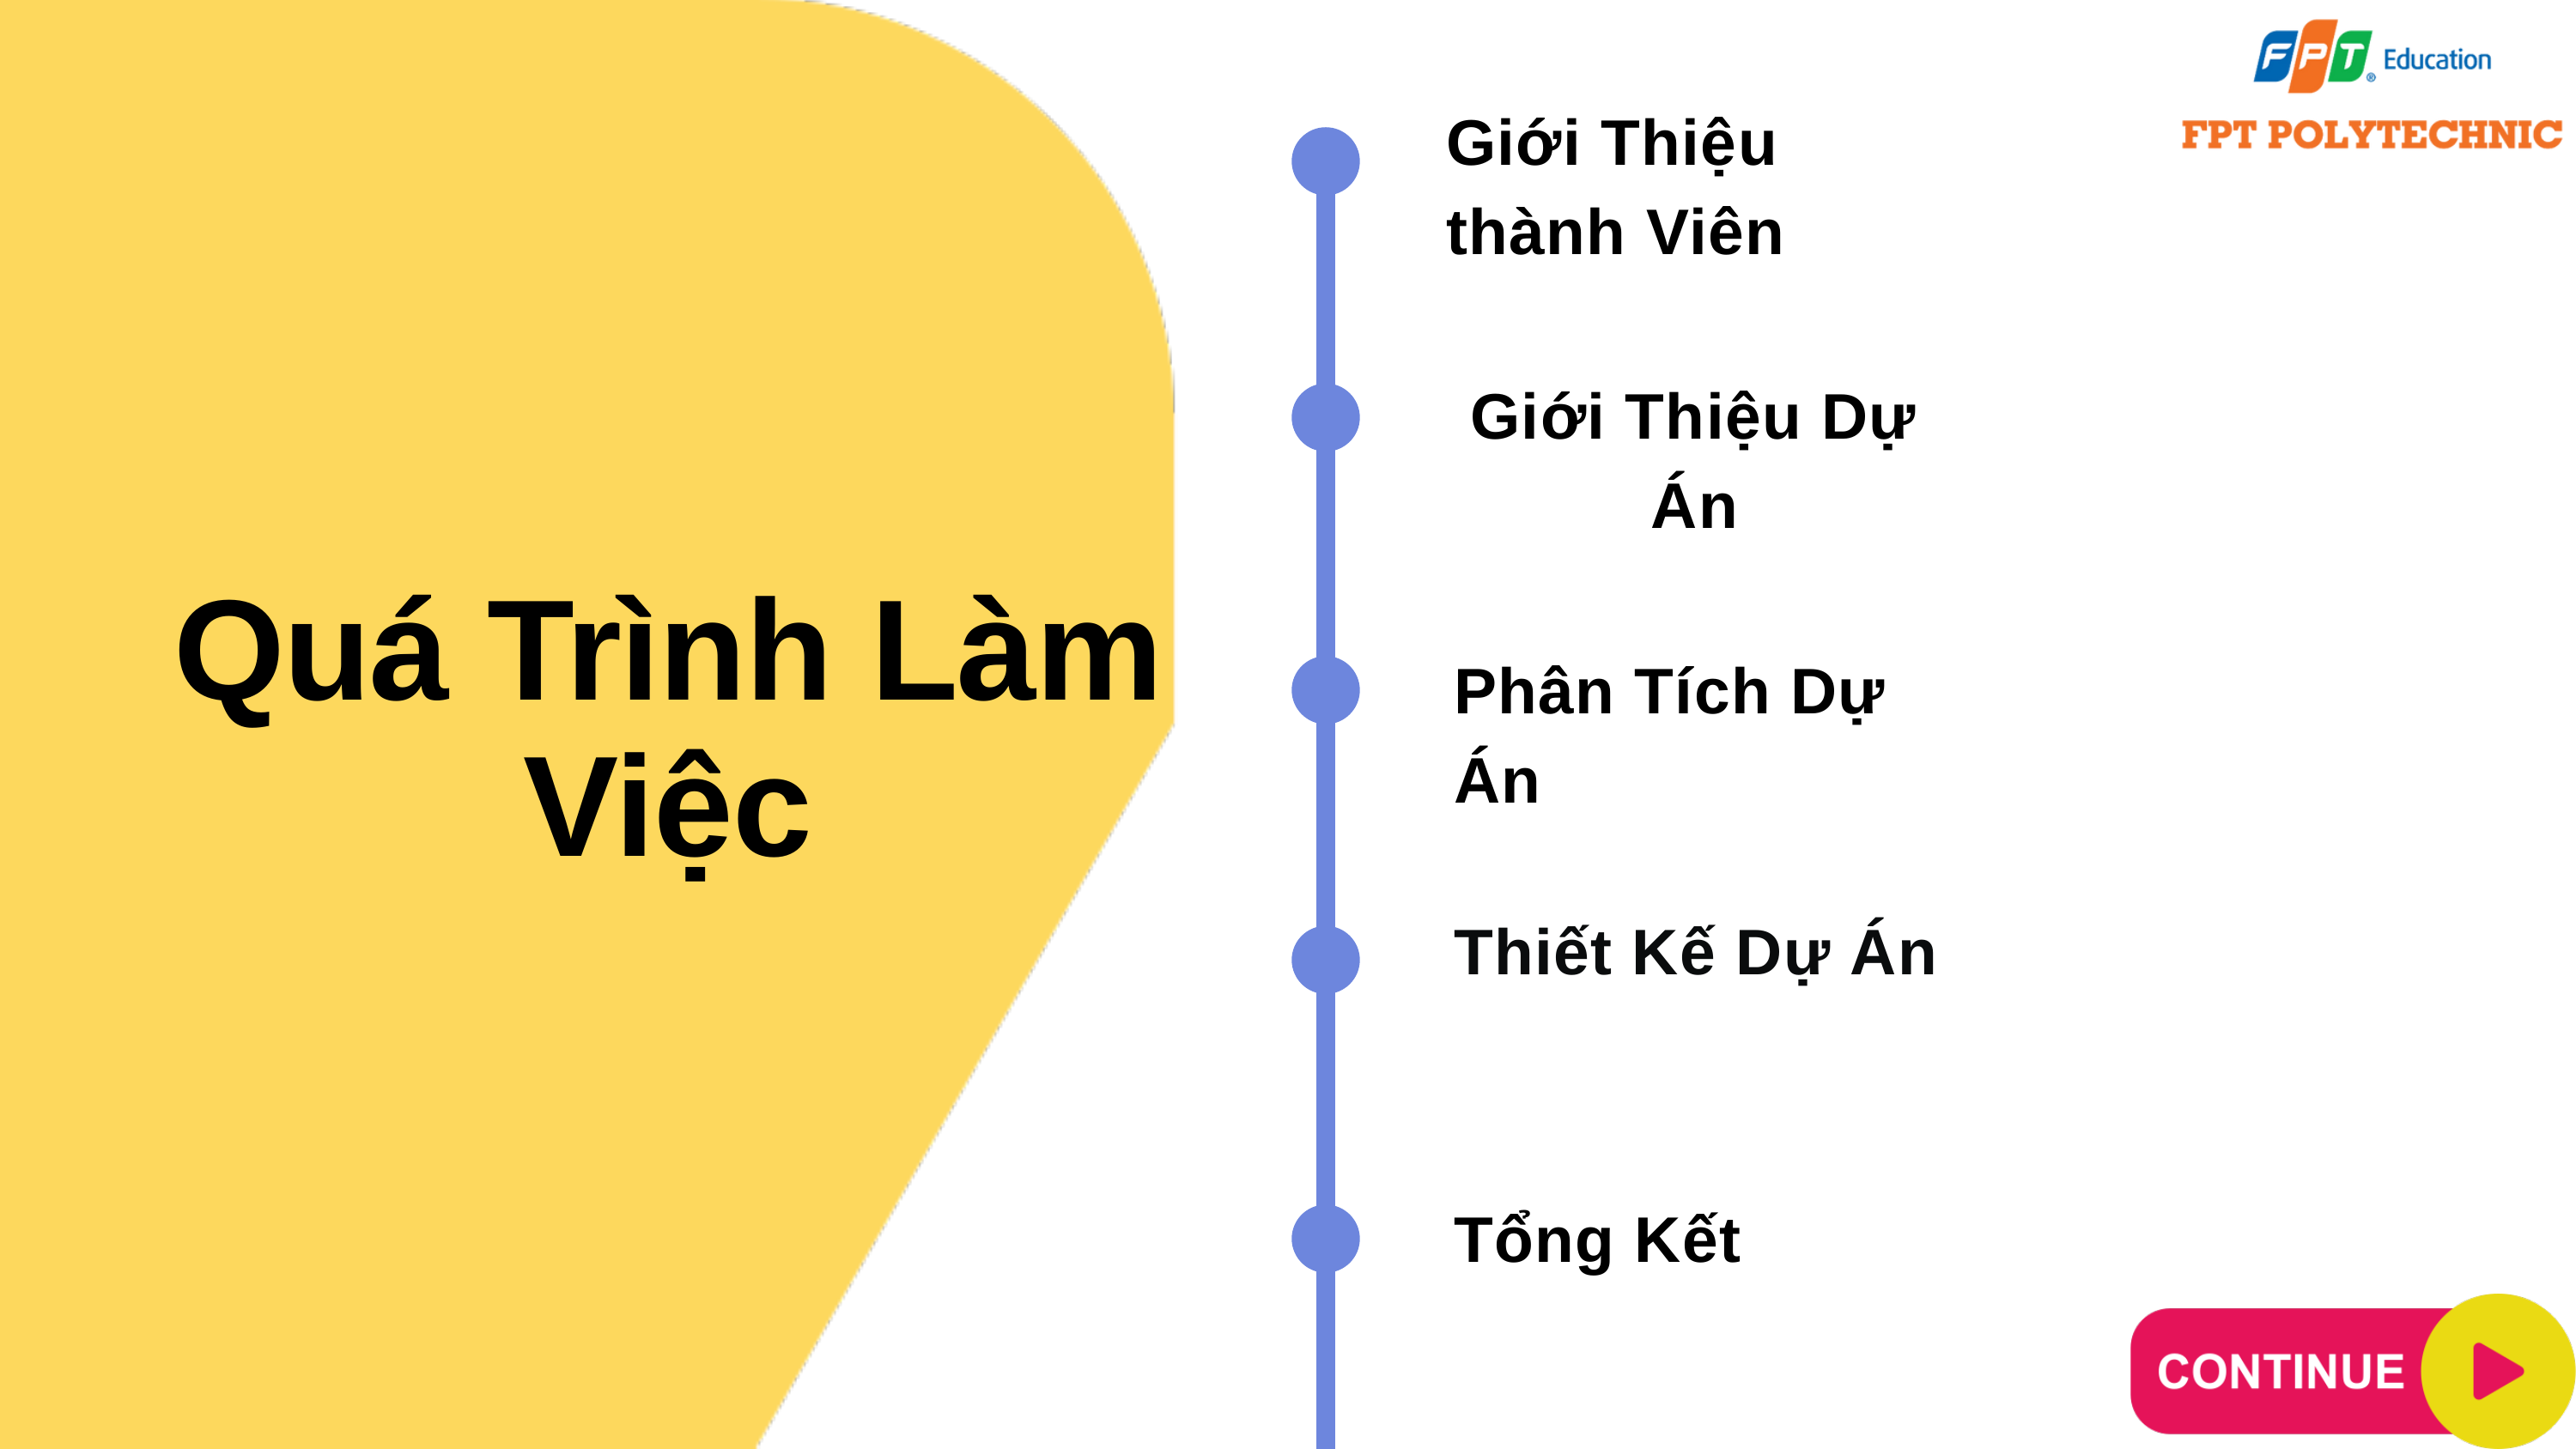

Giới Thiệu thành Viên

Giới Thiệu Dự Án

Quá Trình Làm Việc
Phân Tích Dự Án

Thiết Kế Dự Án

Tổng Kết